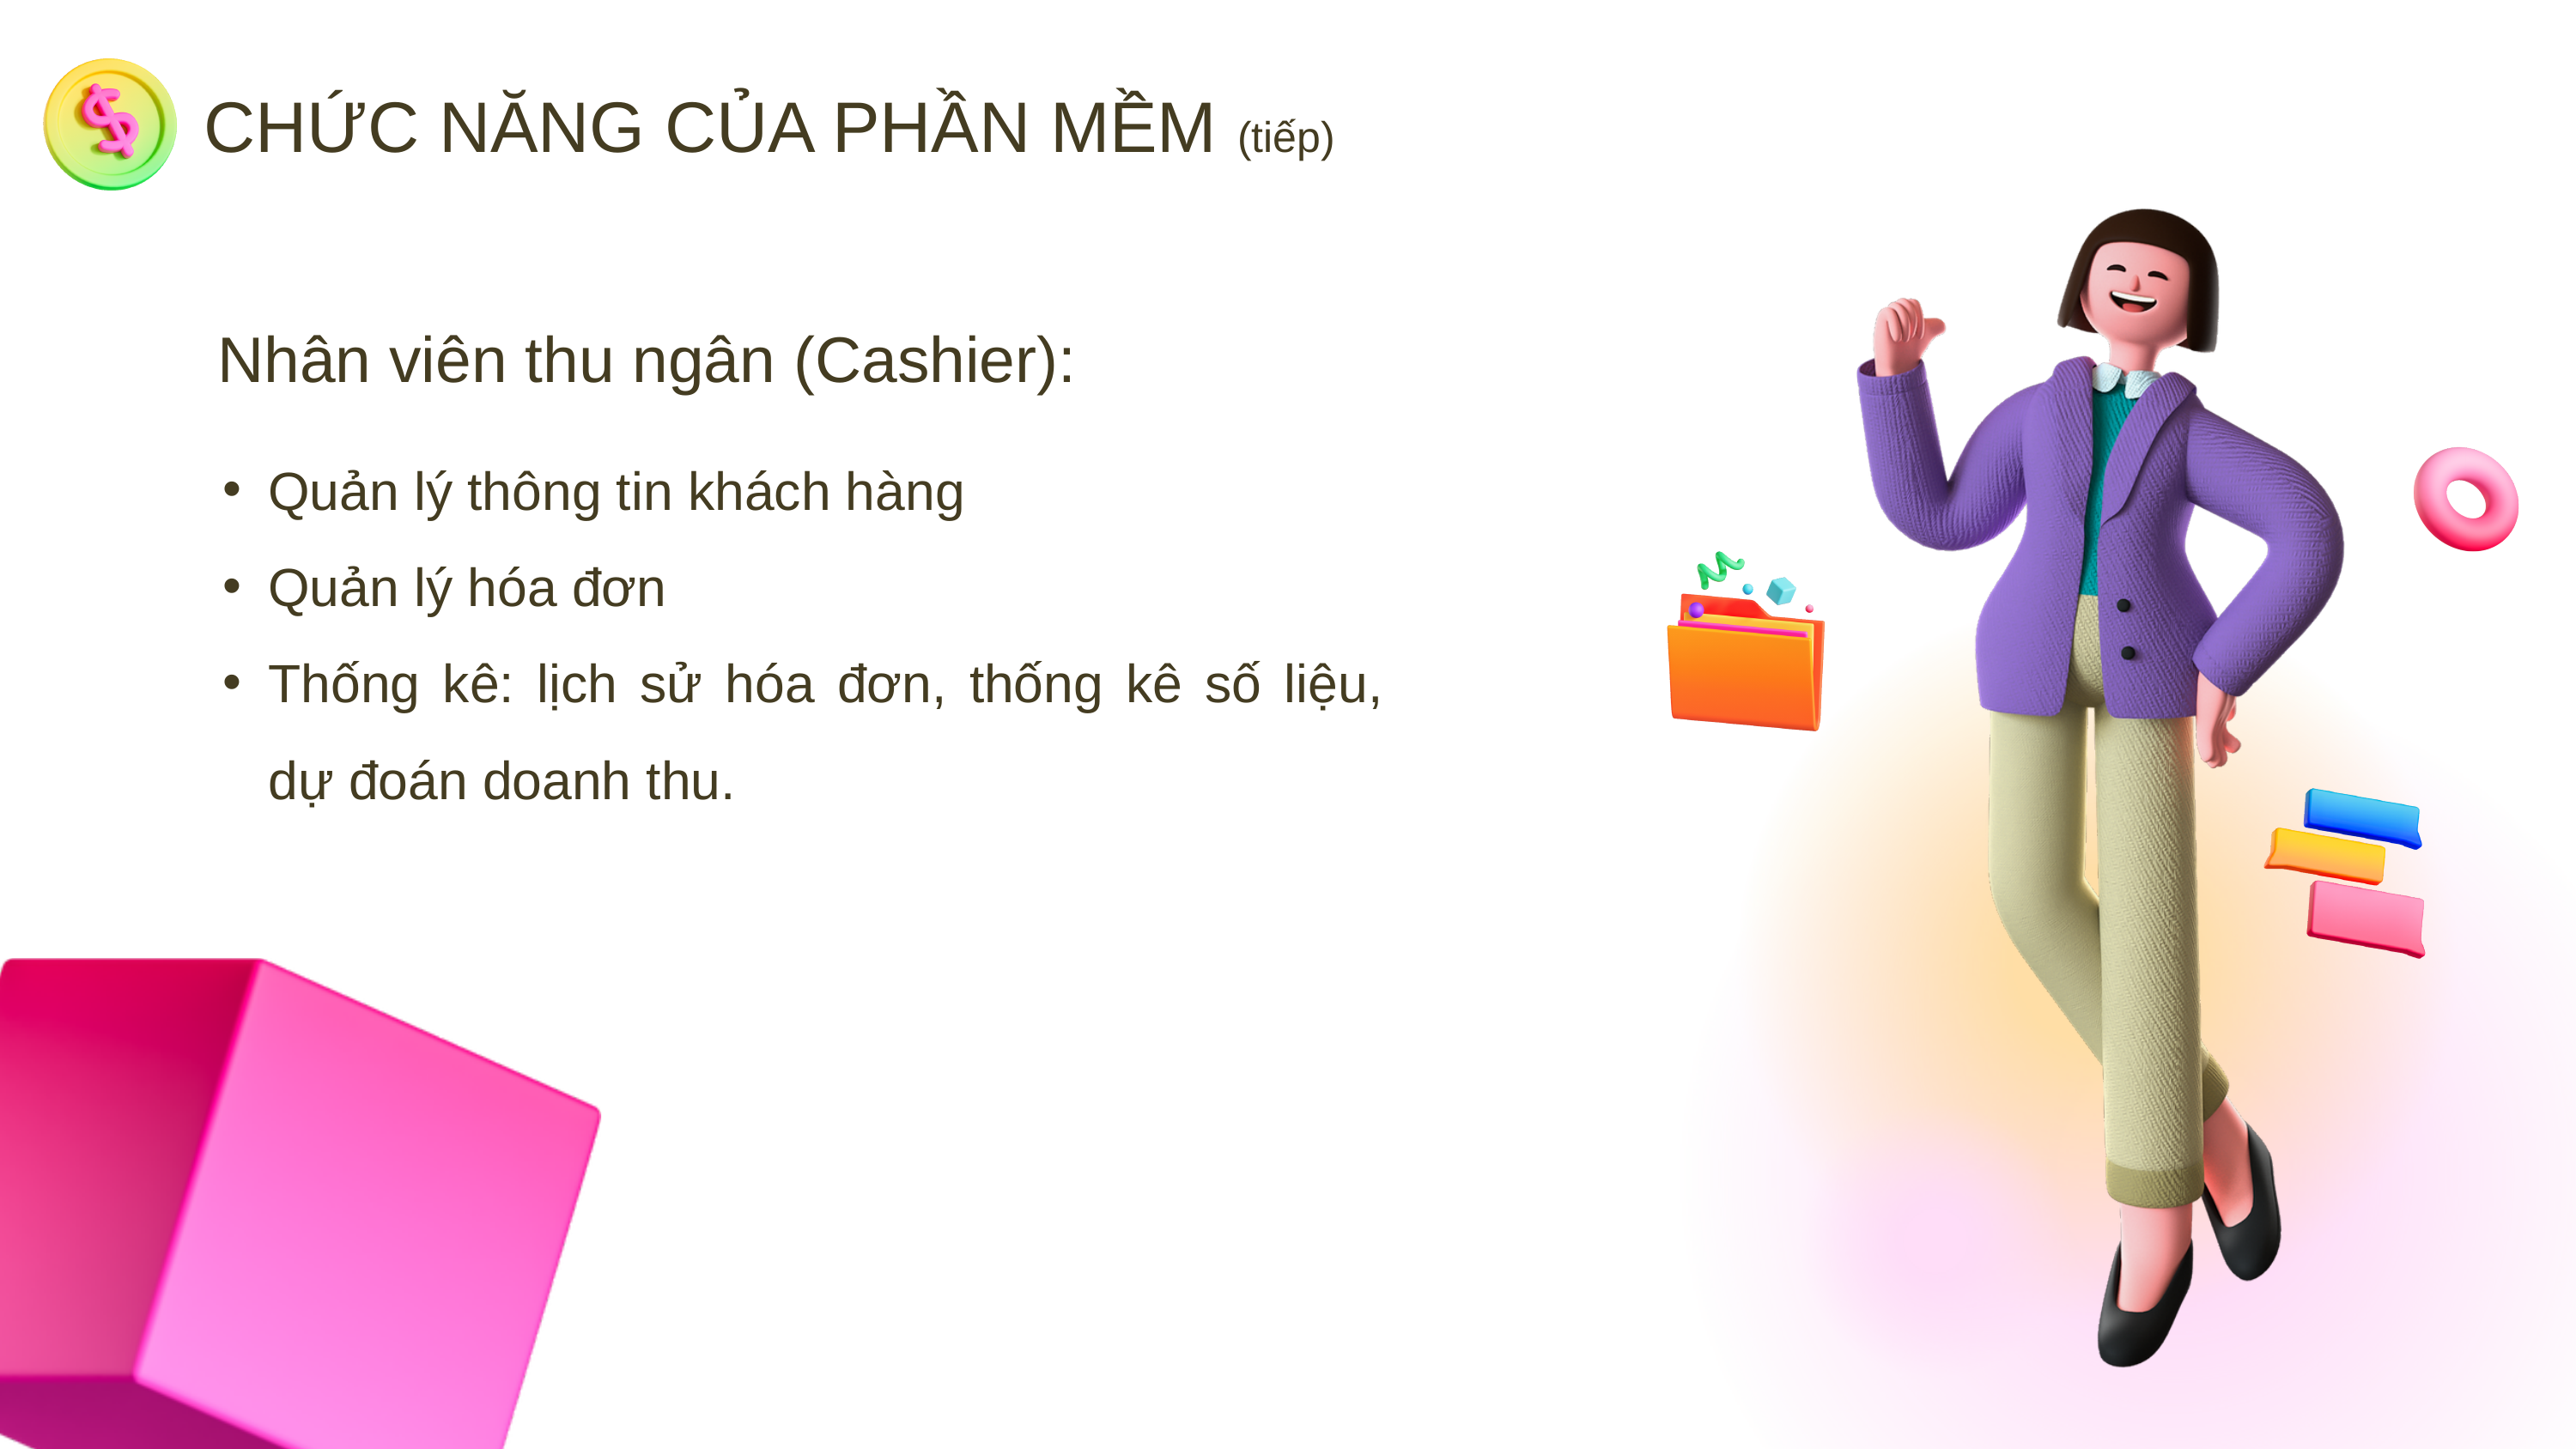

CHỨC NĂNG CỦA PHẦN MỀM (tiếp)

Nhân viên thu ngân (Cashier):
Quản lý thông tin khách hàng
Quản lý hóa đơn
Thống kê: lịch sử hóa đơn, thống kê số liệu, dự đoán doanh thu.